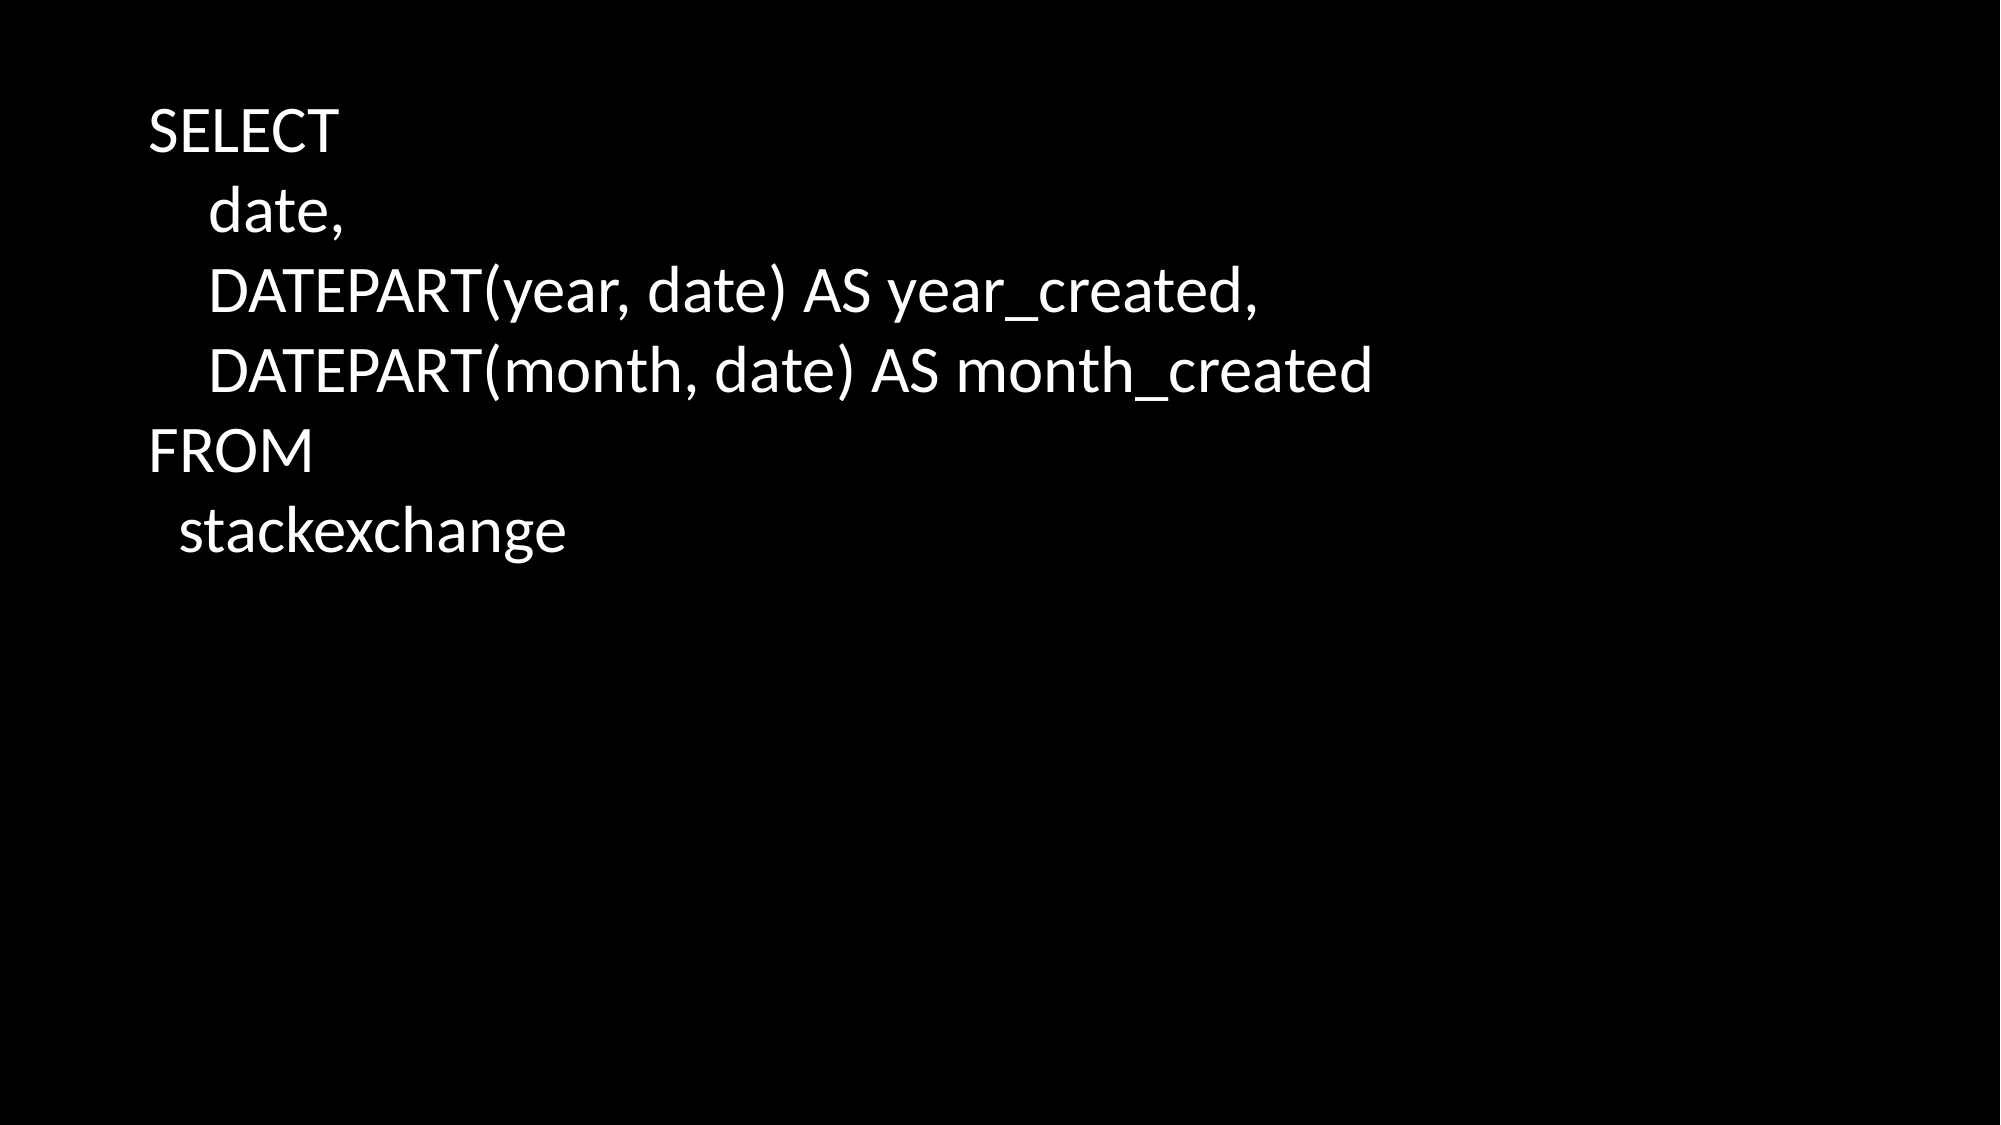

SELECT
    date,
    DATEPART(year, date) AS year_created,
    DATEPART(month, date) AS month_created
FROM
  stackexchange